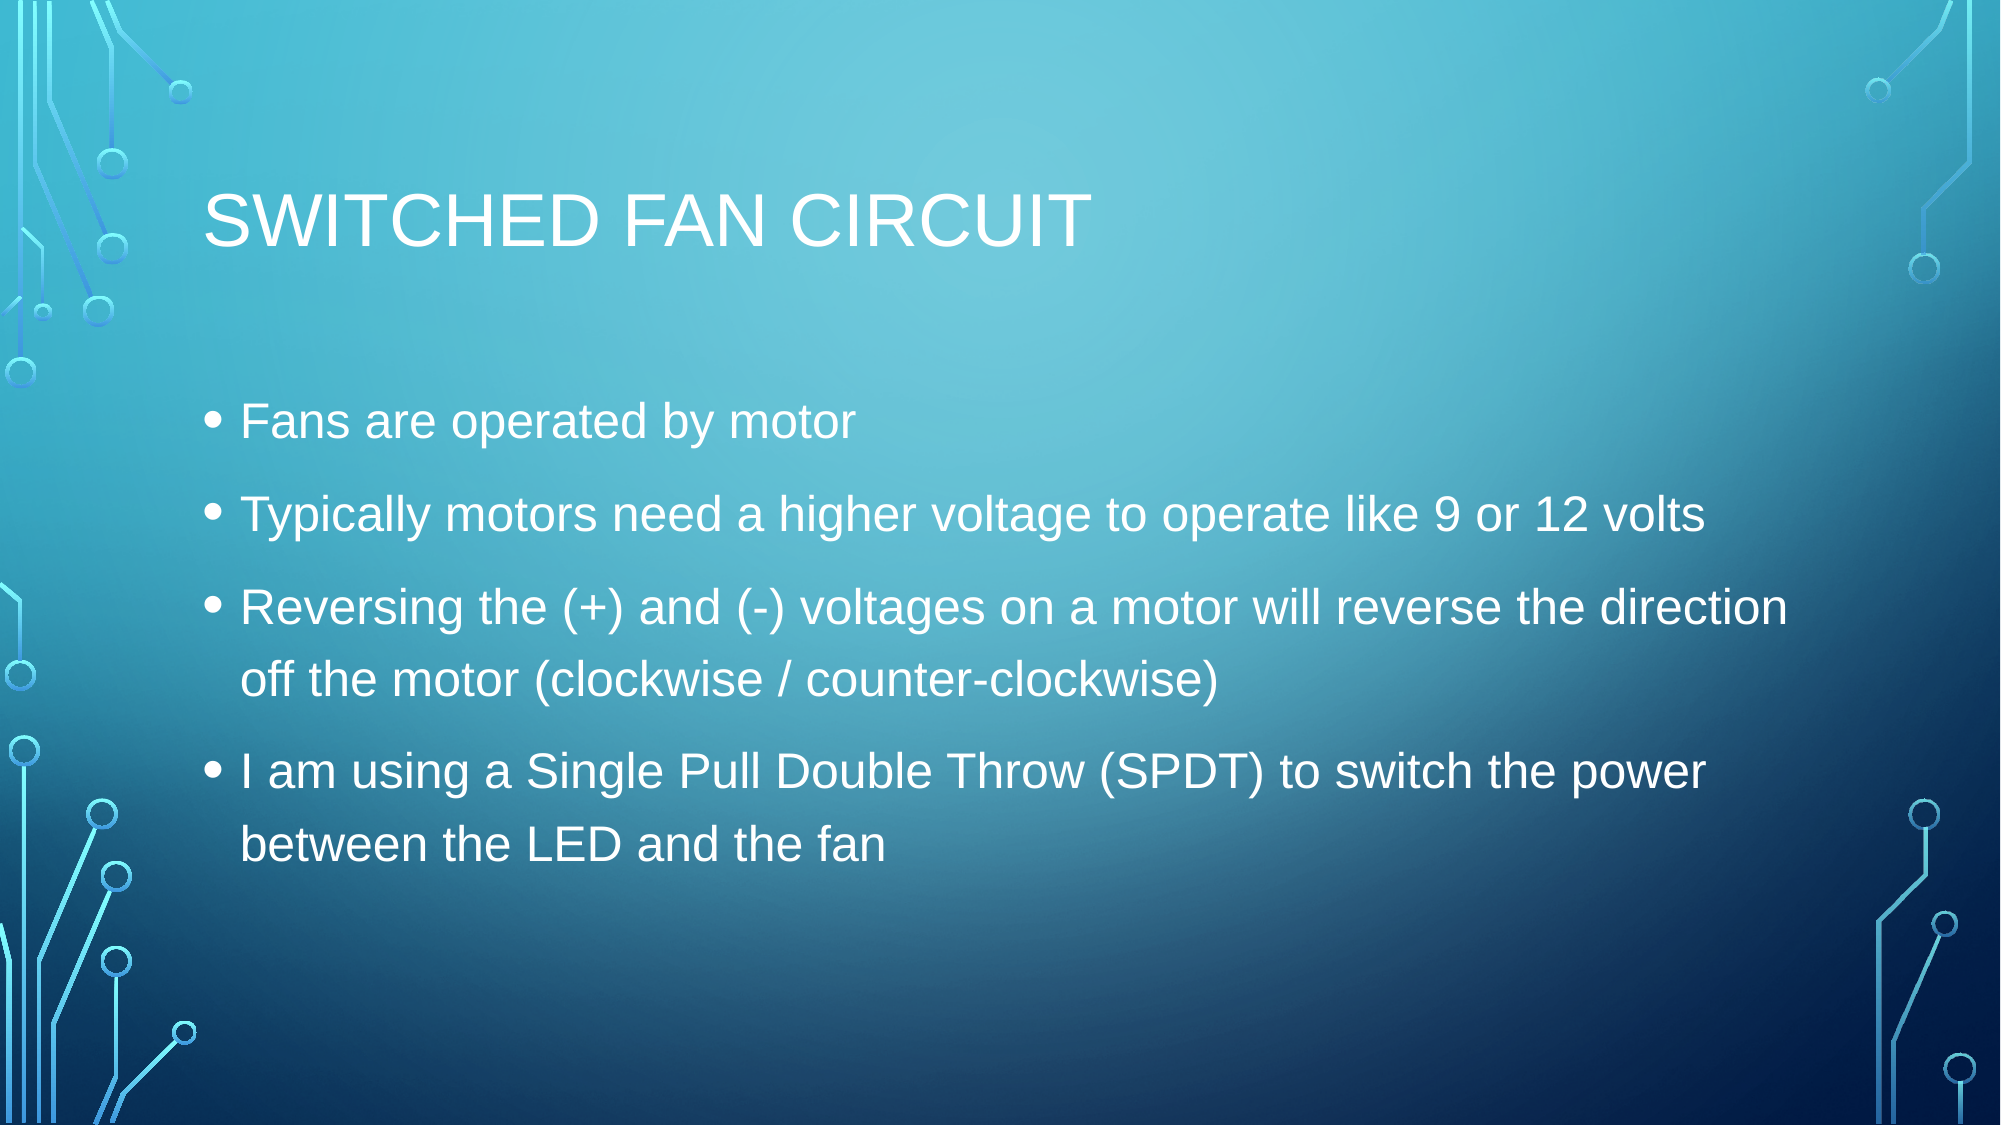

# Switched fan circuit
Fans are operated by motor
Typically motors need a higher voltage to operate like 9 or 12 volts
Reversing the (+) and (-) voltages on a motor will reverse the direction off the motor (clockwise / counter-clockwise)
I am using a Single Pull Double Throw (SPDT) to switch the power between the LED and the fan